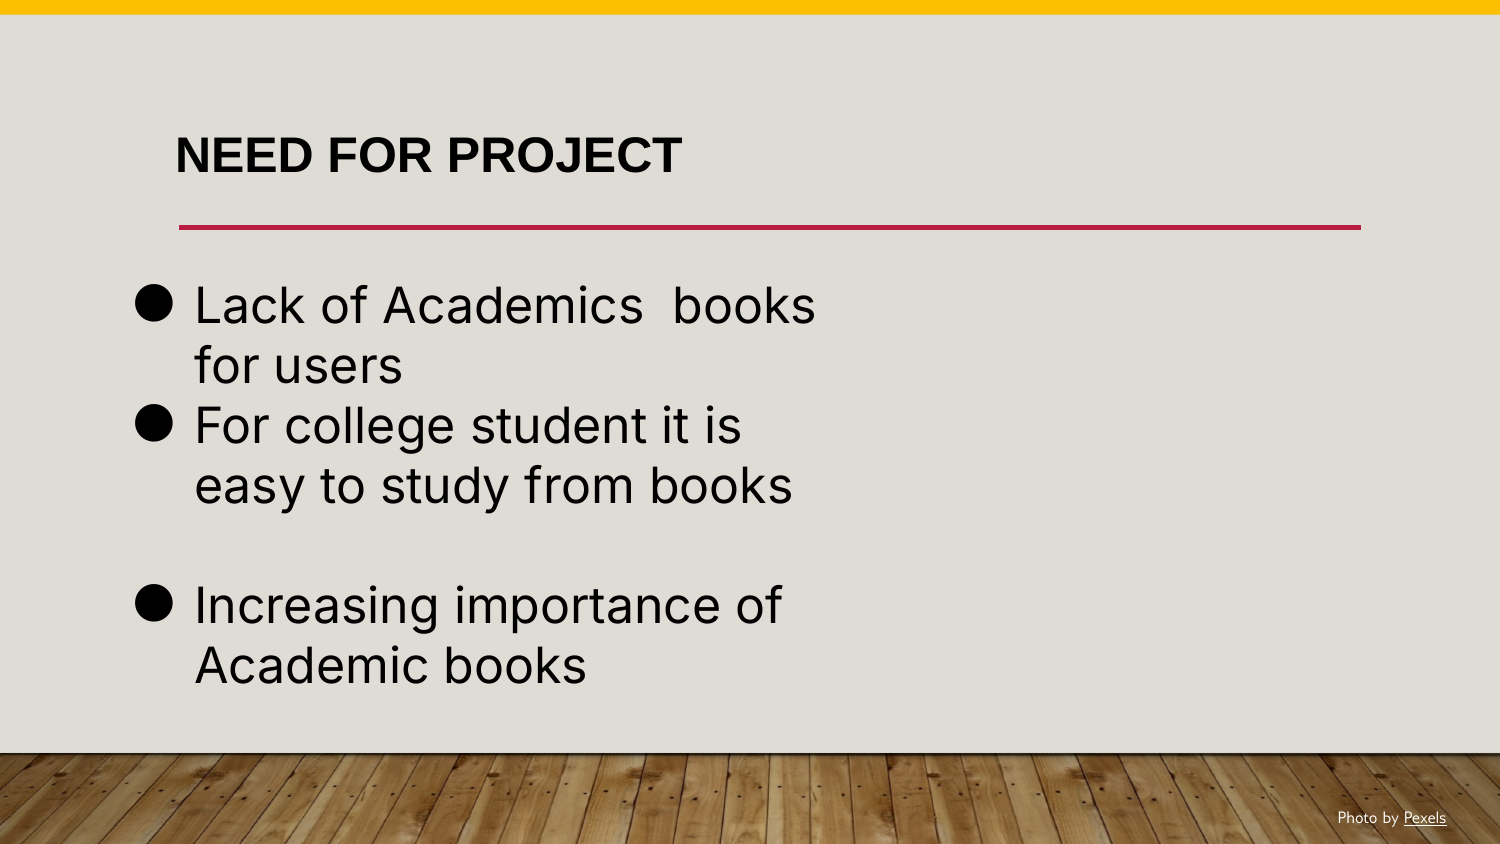

# Need for Project

Lack of Academics  books for users
For college student it is easy to study from books

Increasing importance of Academic books

Photo by Pexels